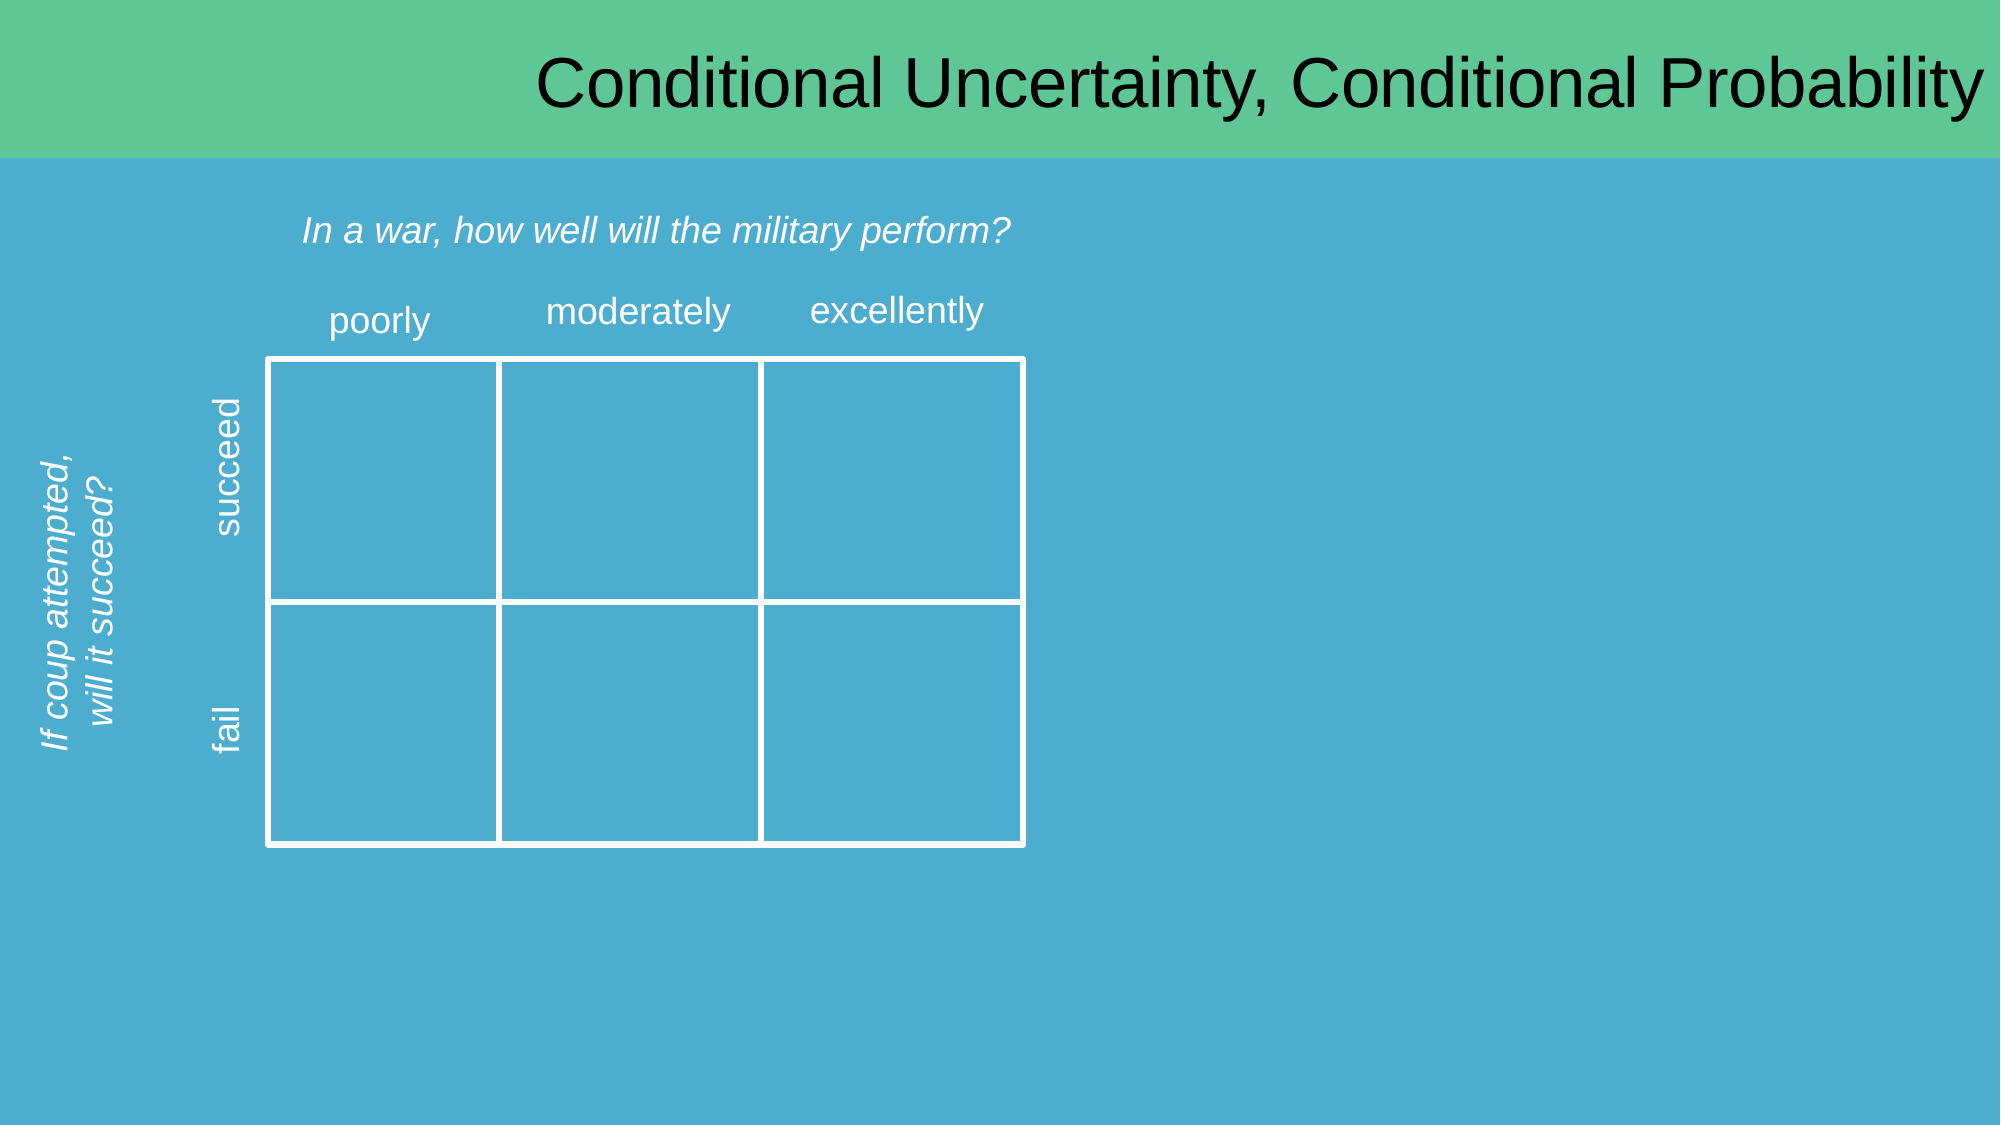

# Conditional Uncertainty, Conditional Probability
In a war, how well will the military perform?
excellently
moderately
poorly

succeed
If coup attempted, will it succeed?
fail